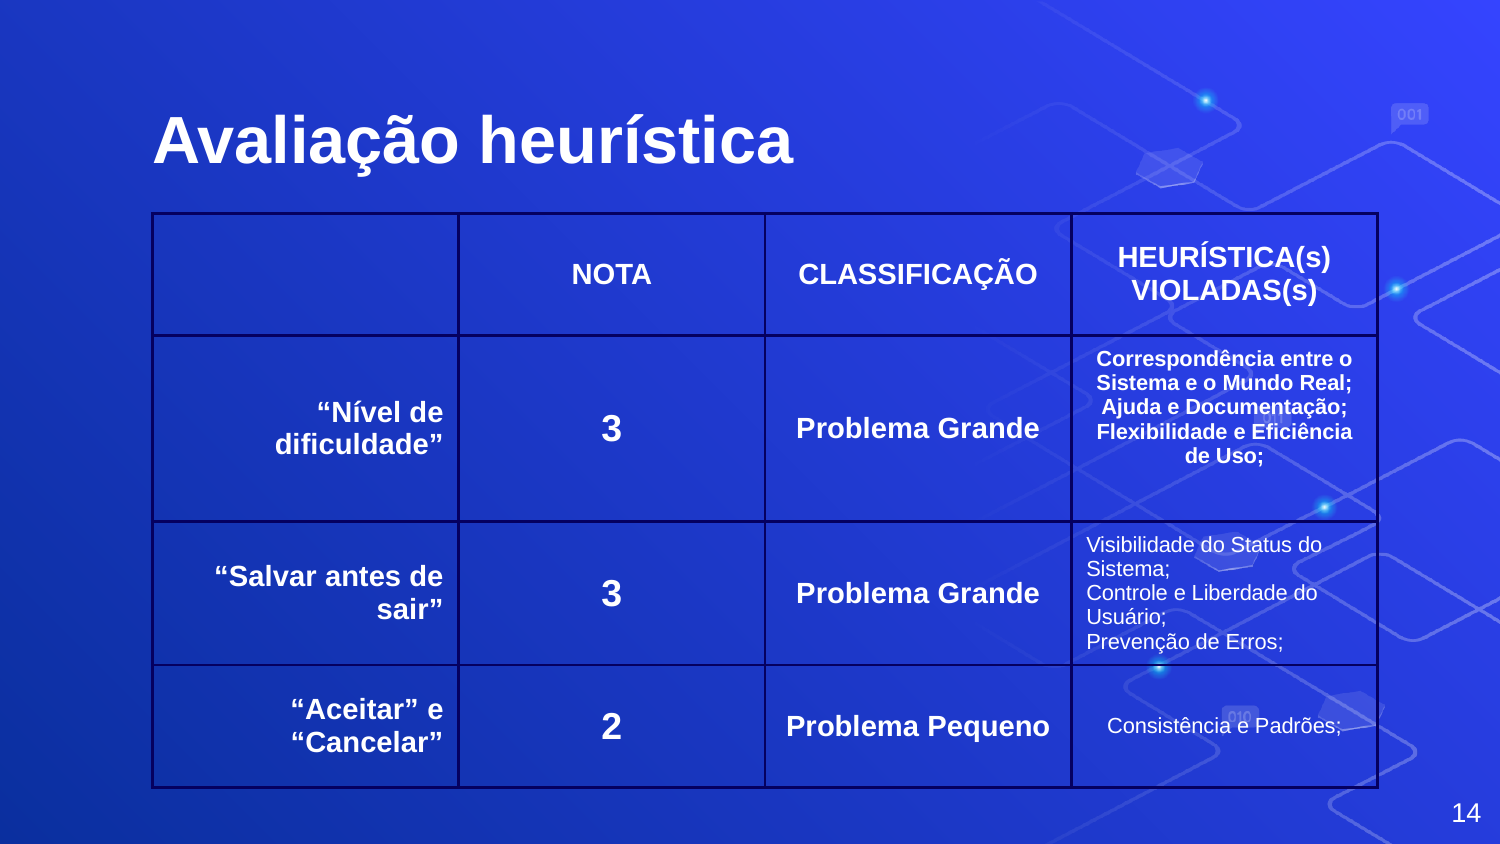

# Avaliação heurística
|  | NOTA | CLASSIFICAÇÃO | HEURÍSTICA(s) VIOLADAS(s) |
| --- | --- | --- | --- |
| “Nível de dificuldade” | 3 | Problema Grande | Correspondência entre o Sistema e o Mundo Real; Ajuda e Documentação; Flexibilidade e Eficiência de Uso; |
| “Salvar antes de sair” | 3 | Problema Grande | Visibilidade do Status do Sistema; Controle e Liberdade do Usuário; Prevenção de Erros; |
| “Aceitar” e “Cancelar” | 2 | Problema Pequeno | Consistência e Padrões; |
14